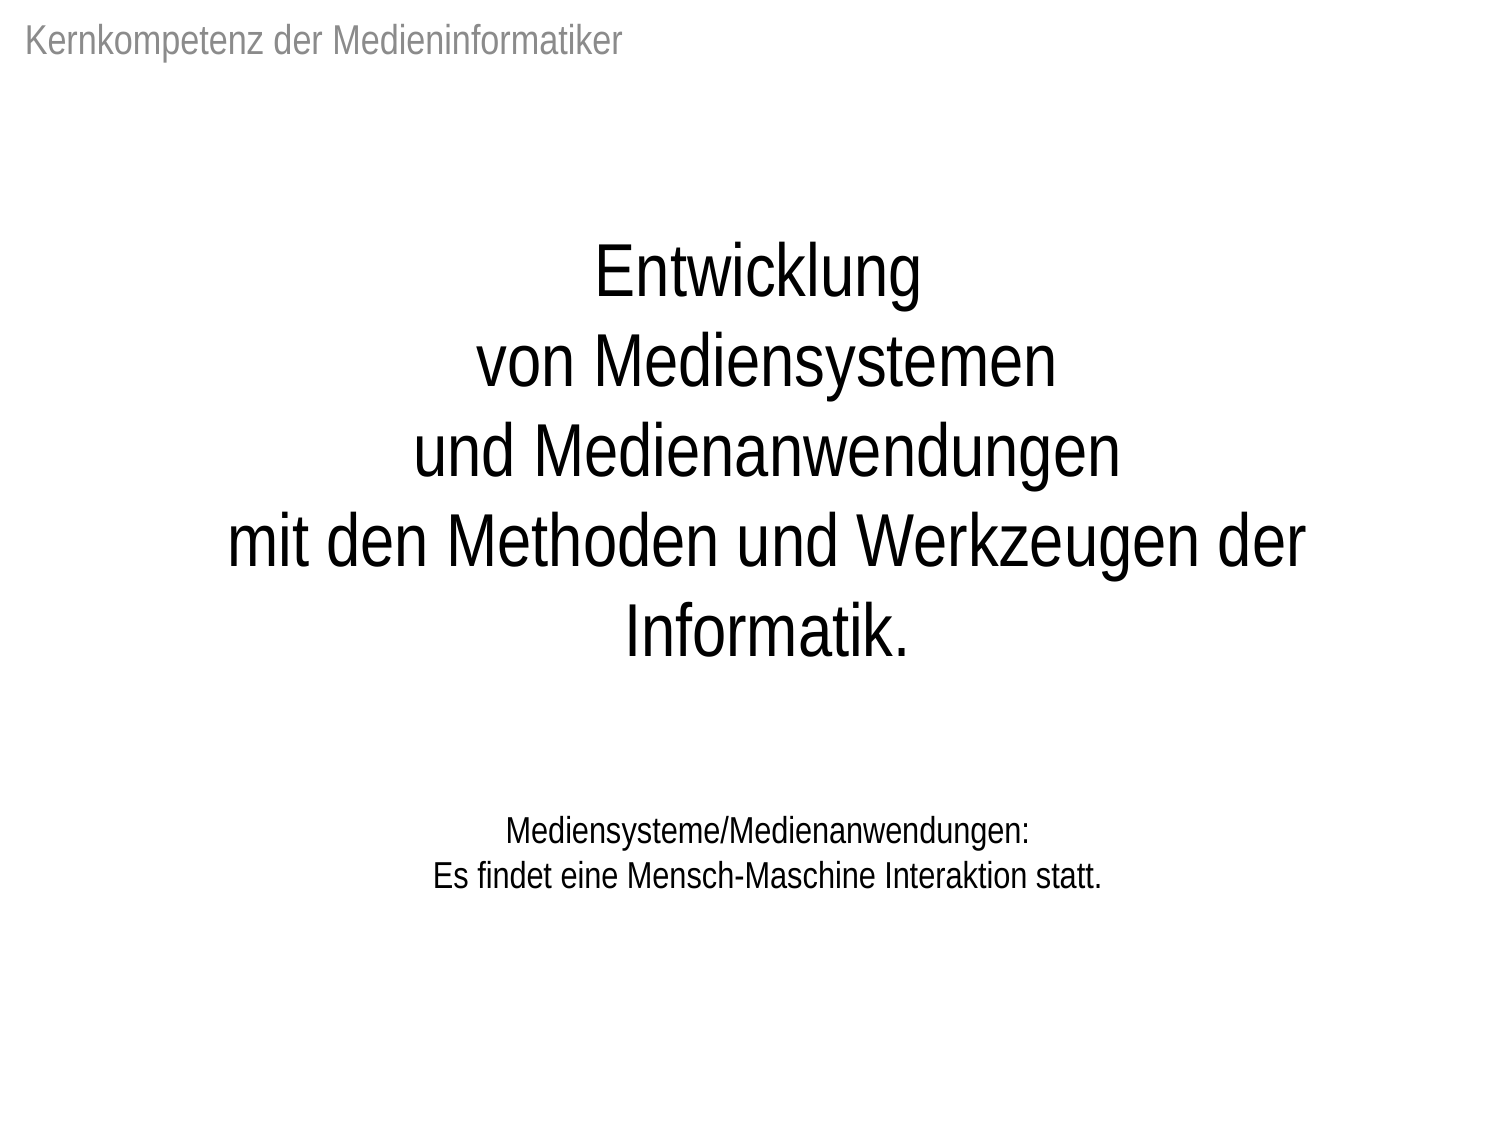

Kernkompetenz der Medieninformatiker
Entwicklung
von Mediensystemen
und Medienanwendungen
mit den Methoden und Werkzeugen der Informatik.

Mediensysteme/Medienanwendungen:
Es findet eine Mensch-Maschine Interaktion statt.